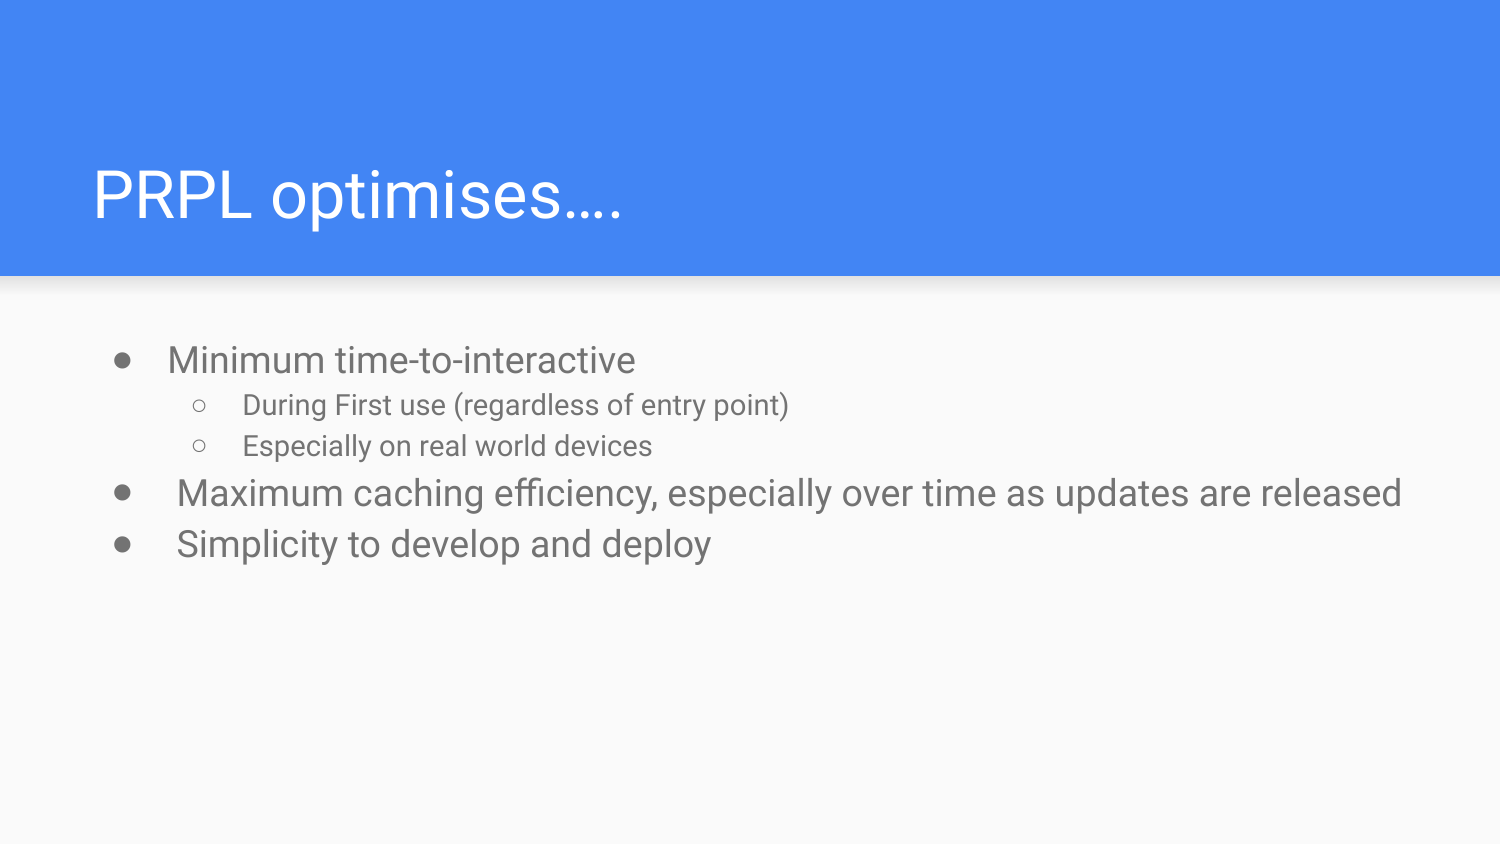

# PRPL optimises….
Minimum time-to-interactive
During First use (regardless of entry point)
Especially on real world devices
 Maximum caching efficiency, especially over time as updates are released
 Simplicity to develop and deploy